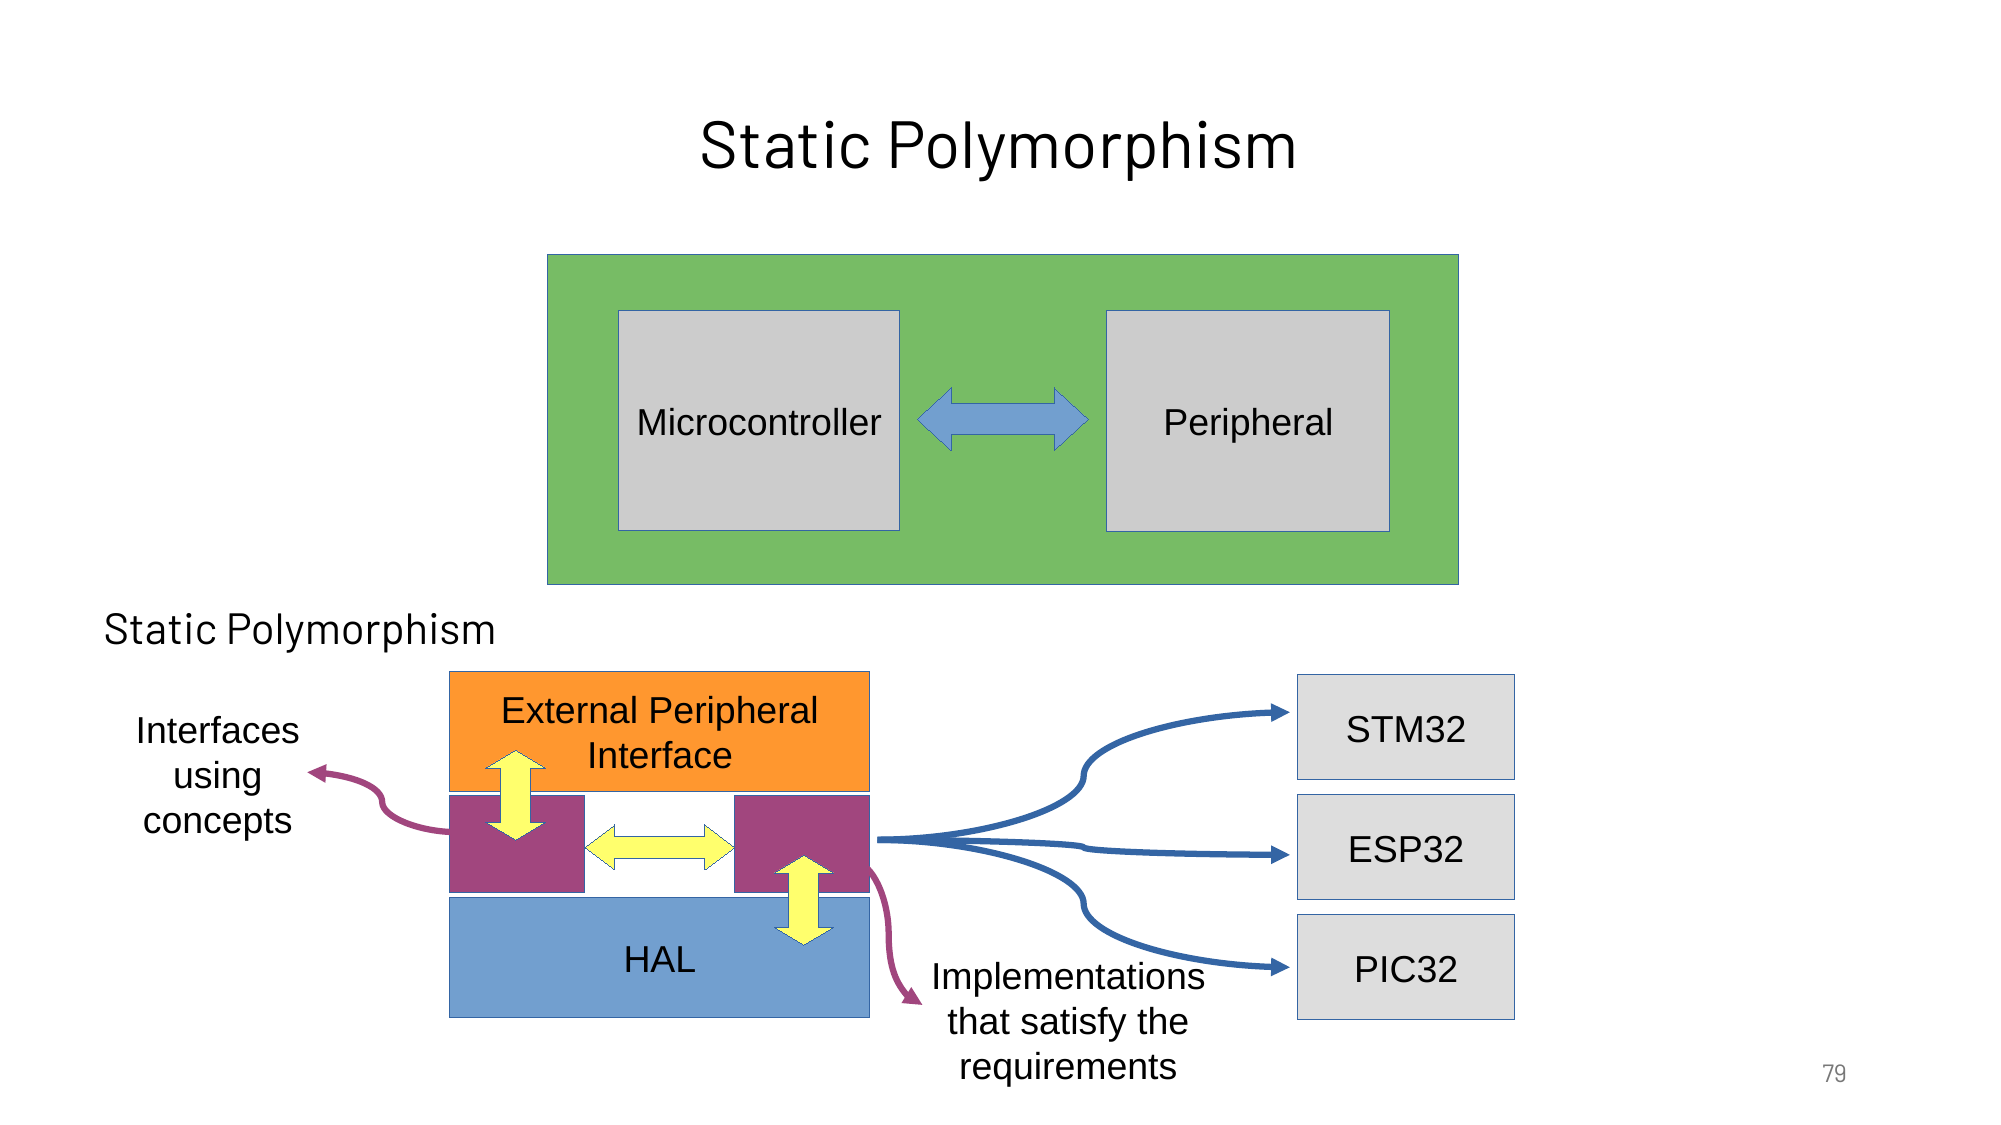

Static Polymorphism

Microcontroller
Peripheral

Static Polymorphism
External Peripheral Interface
STM32
Interfaces using concepts

ESP32

HAL
PIC32
Implementations that satisfy the requirements
79